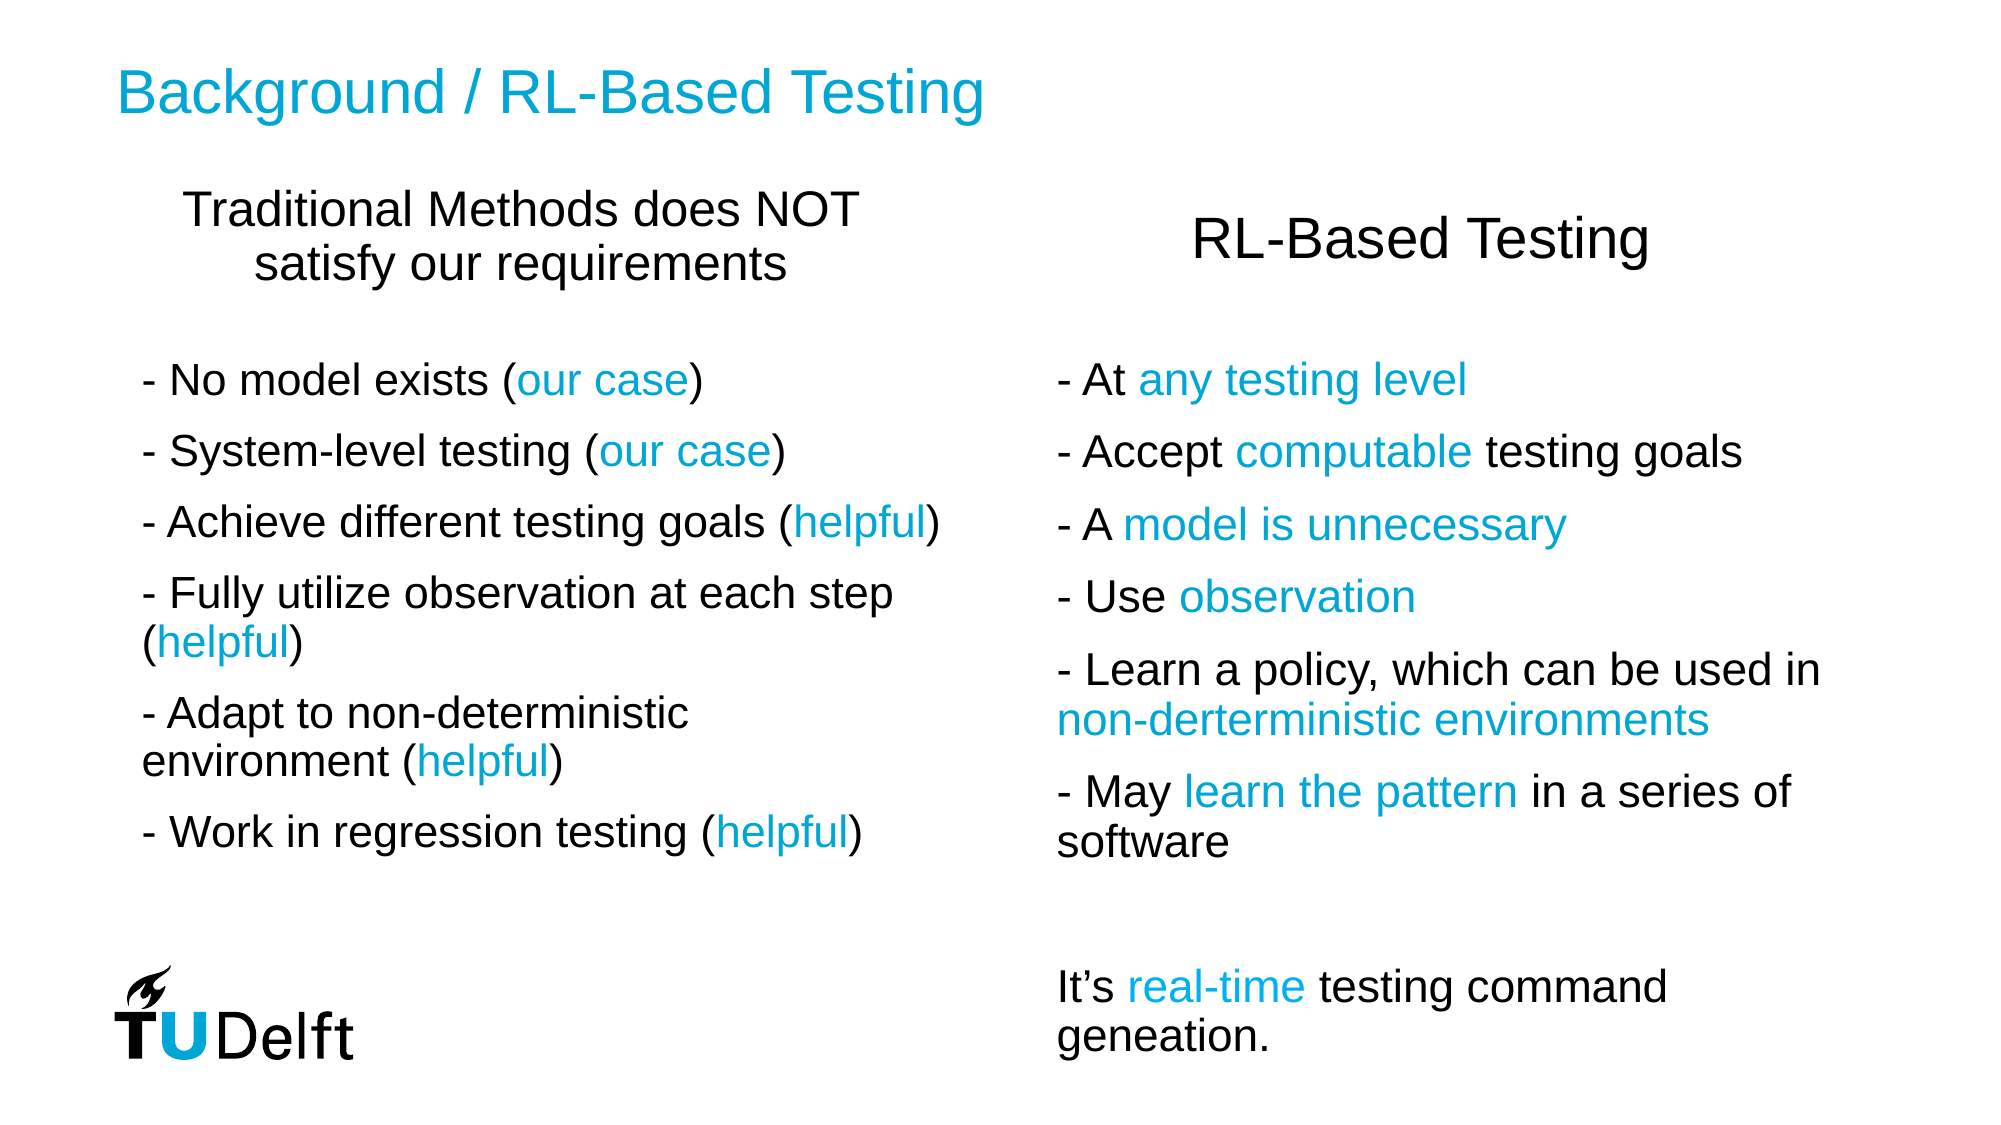

Background / RL-Based Testing
Traditional Methods does NOT satisfy our requirements
RL-Based Testing

- At any testing level
- Accept computable testing goals
- A model is unnecessary
- Use observation
- Learn a policy, which can be used in non-derterministic environments
- May learn the pattern in a series of software

It’s real-time testing command geneation.
- No model exists (our case)
- System-level testing (our case)
- Achieve different testing goals (helpful)
- Fully utilize observation at each step (helpful)
- Adapt to non-deterministic environment (helpful)
- Work in regression testing (helpful)